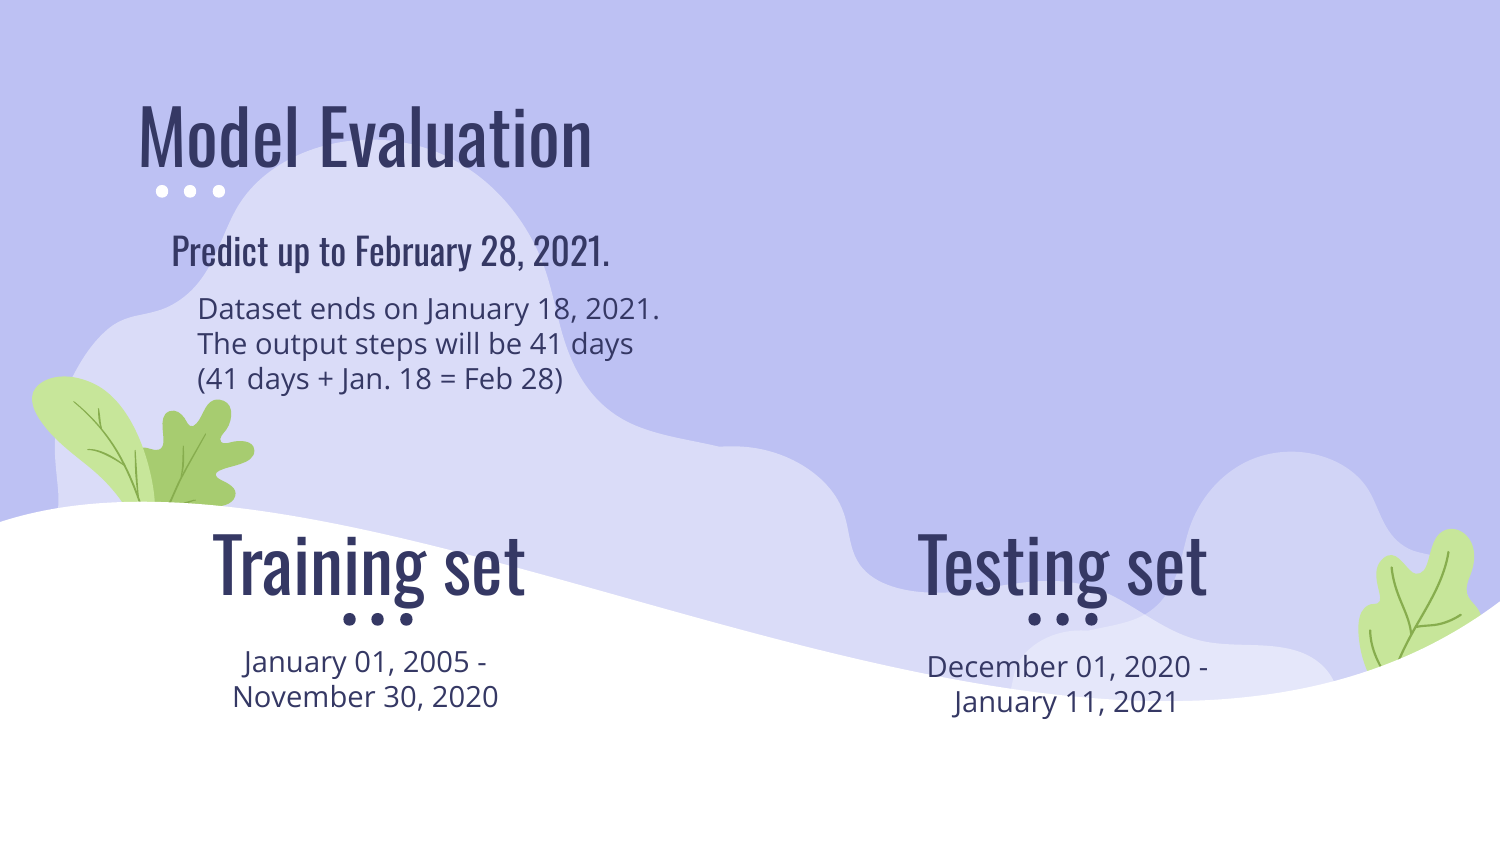

Model Evaluation

# Predict up to February 28, 2021.
Dataset ends on January 18, 2021.
The output steps will be 41 days (41 days + Jan. 18 = Feb 28)
Training set
Testing set

January 01, 2005 - November 30, 2020
December 01, 2020 - January 11, 2021